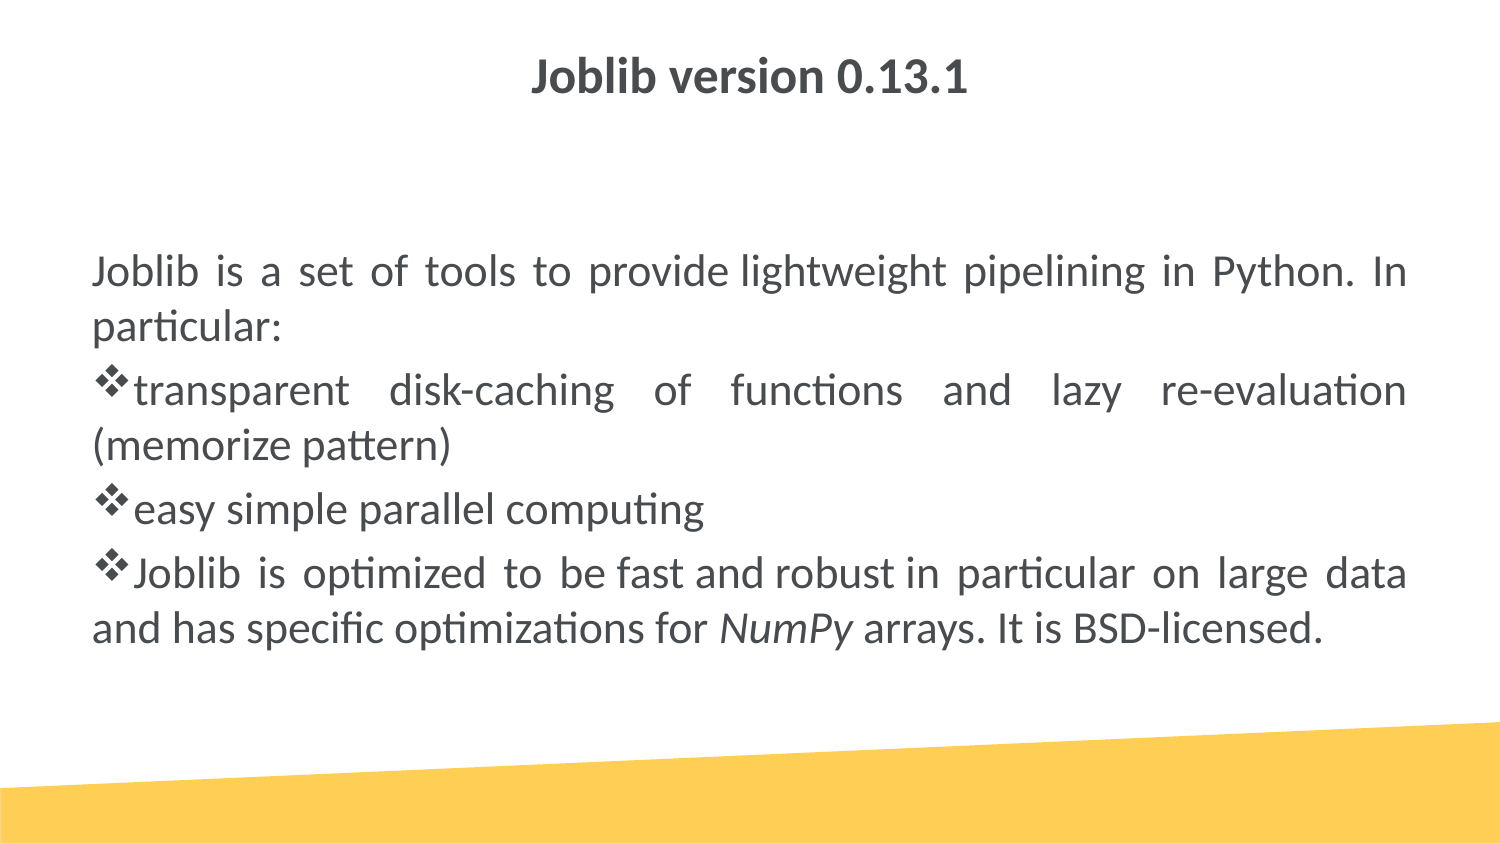

# Joblib version 0.13.1
Joblib is a set of tools to provide lightweight pipelining in Python. In particular:
transparent disk-caching of functions and lazy re-evaluation (memorize pattern)
easy simple parallel computing
Joblib is optimized to be fast and robust in particular on large data and has specific optimizations for NumPy arrays. It is BSD-licensed.